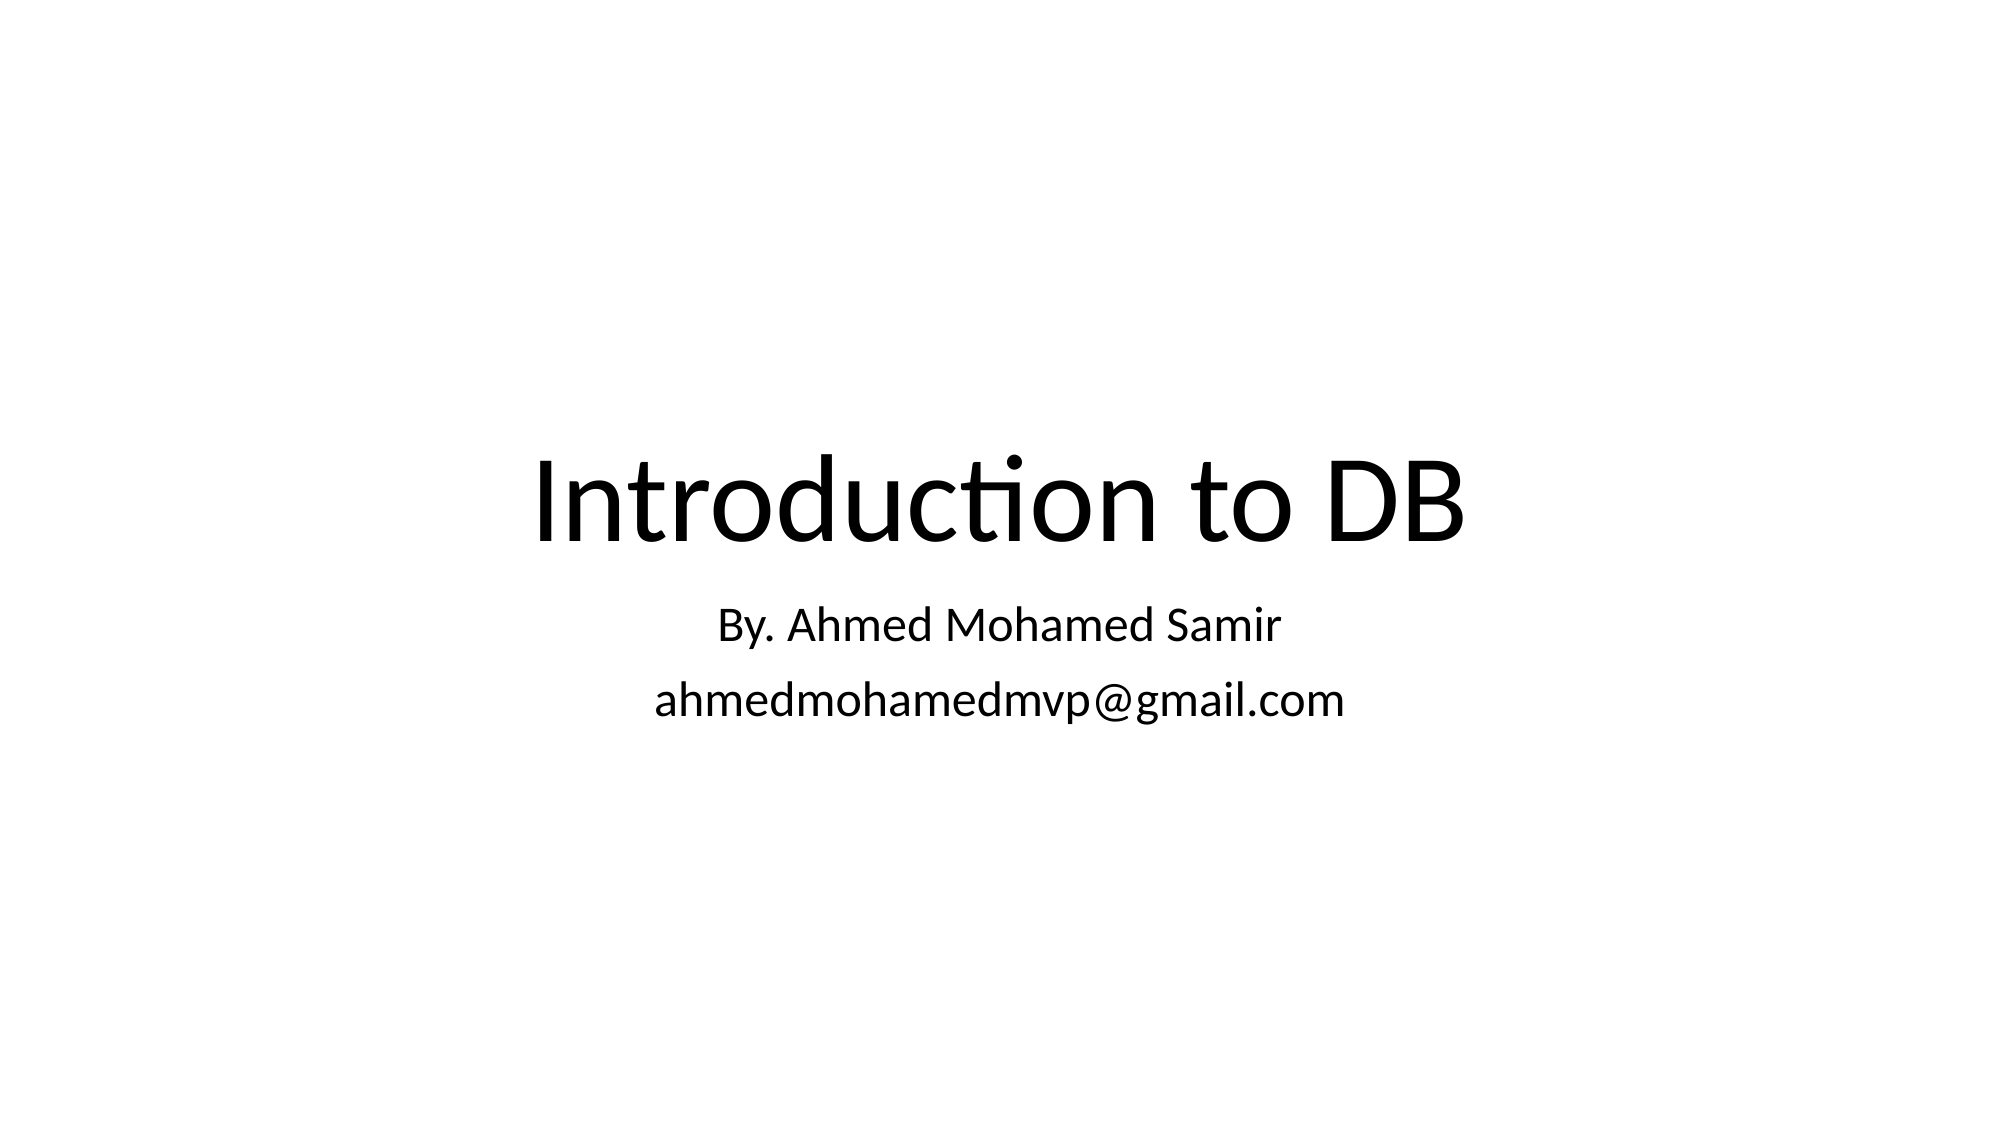

# Introduction to DB
By. Ahmed Mohamed Samir
ahmedmohamedmvp@gmail.com